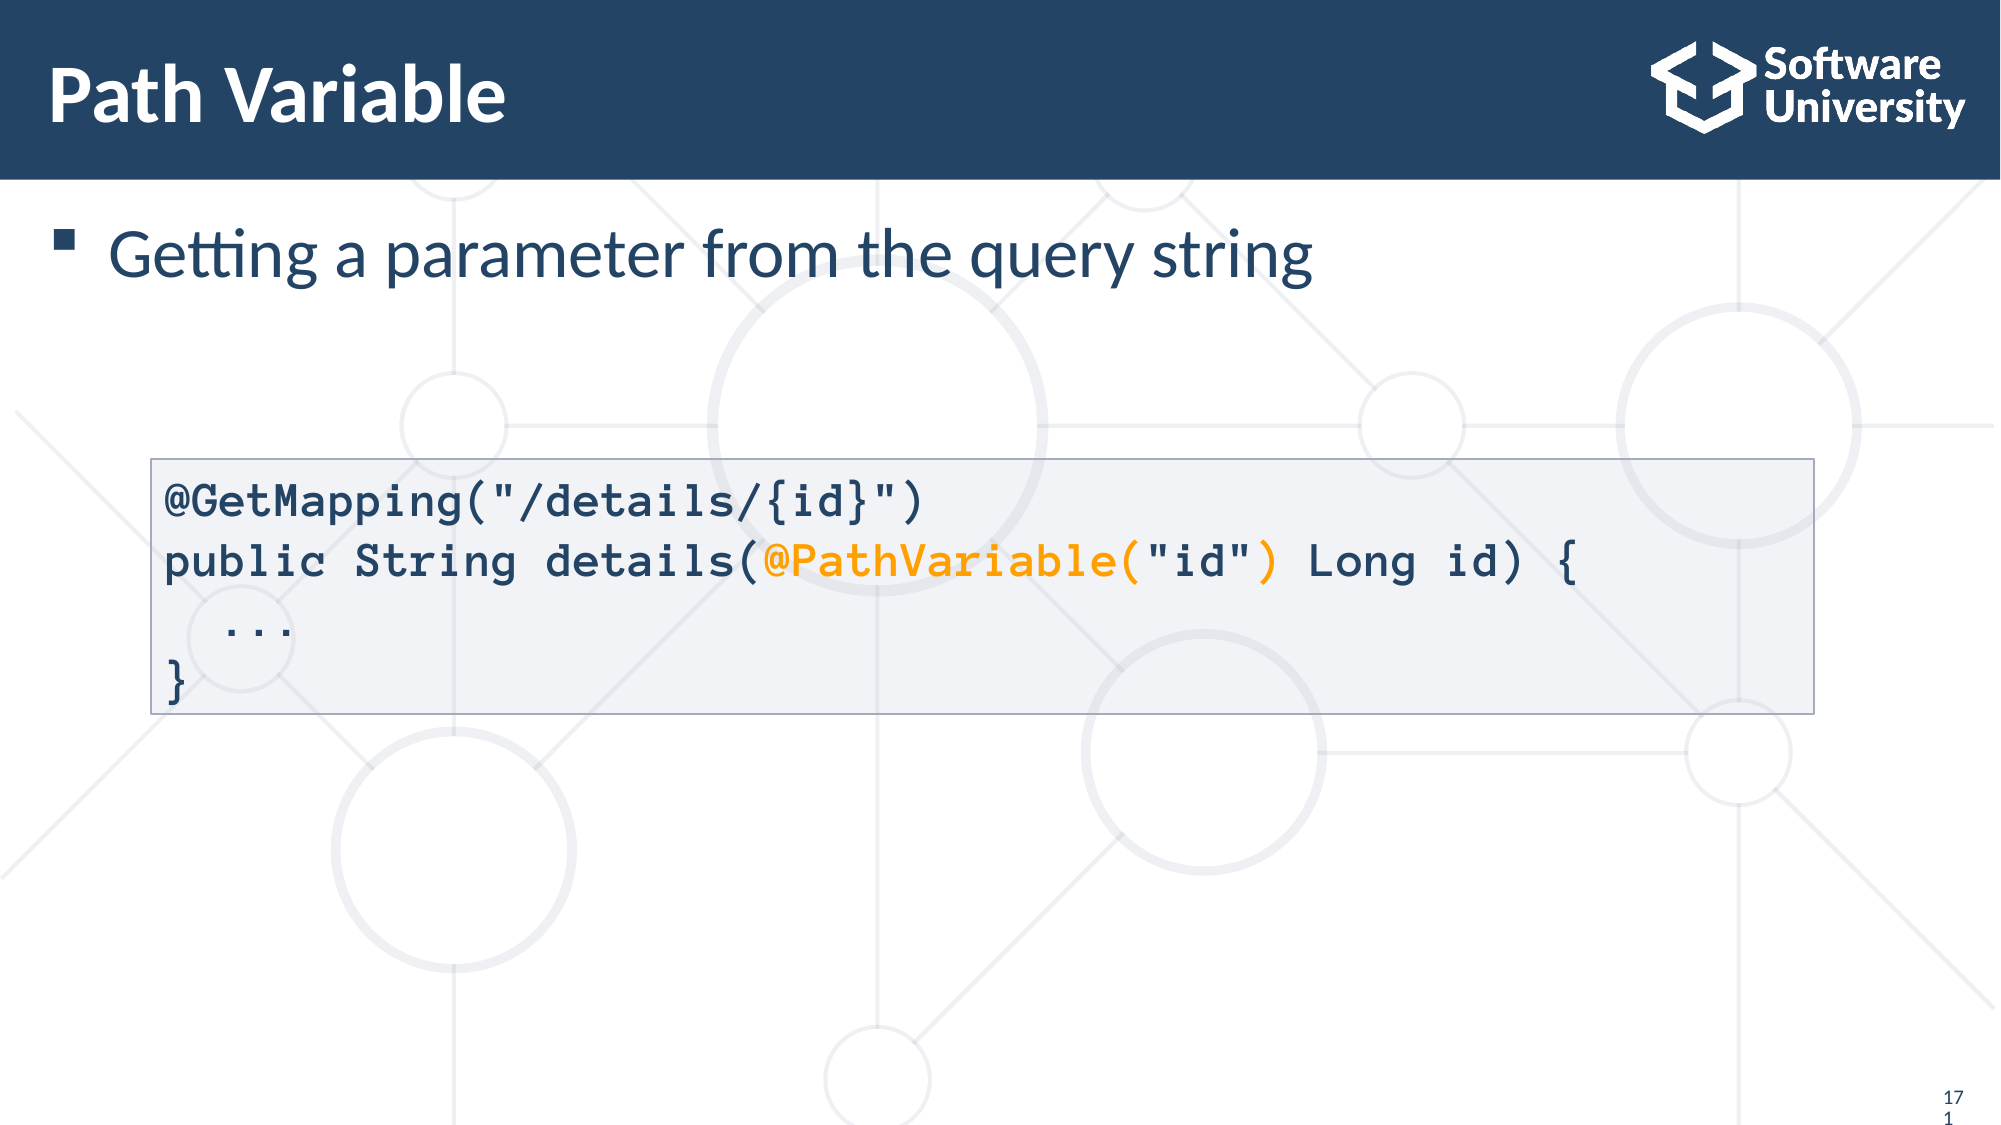

# Path Variable
Getting a parameter from the query string
@GetMapping("/details/{id}")
public String details(@PathVariable("id") Long id) {
  ...
}
171